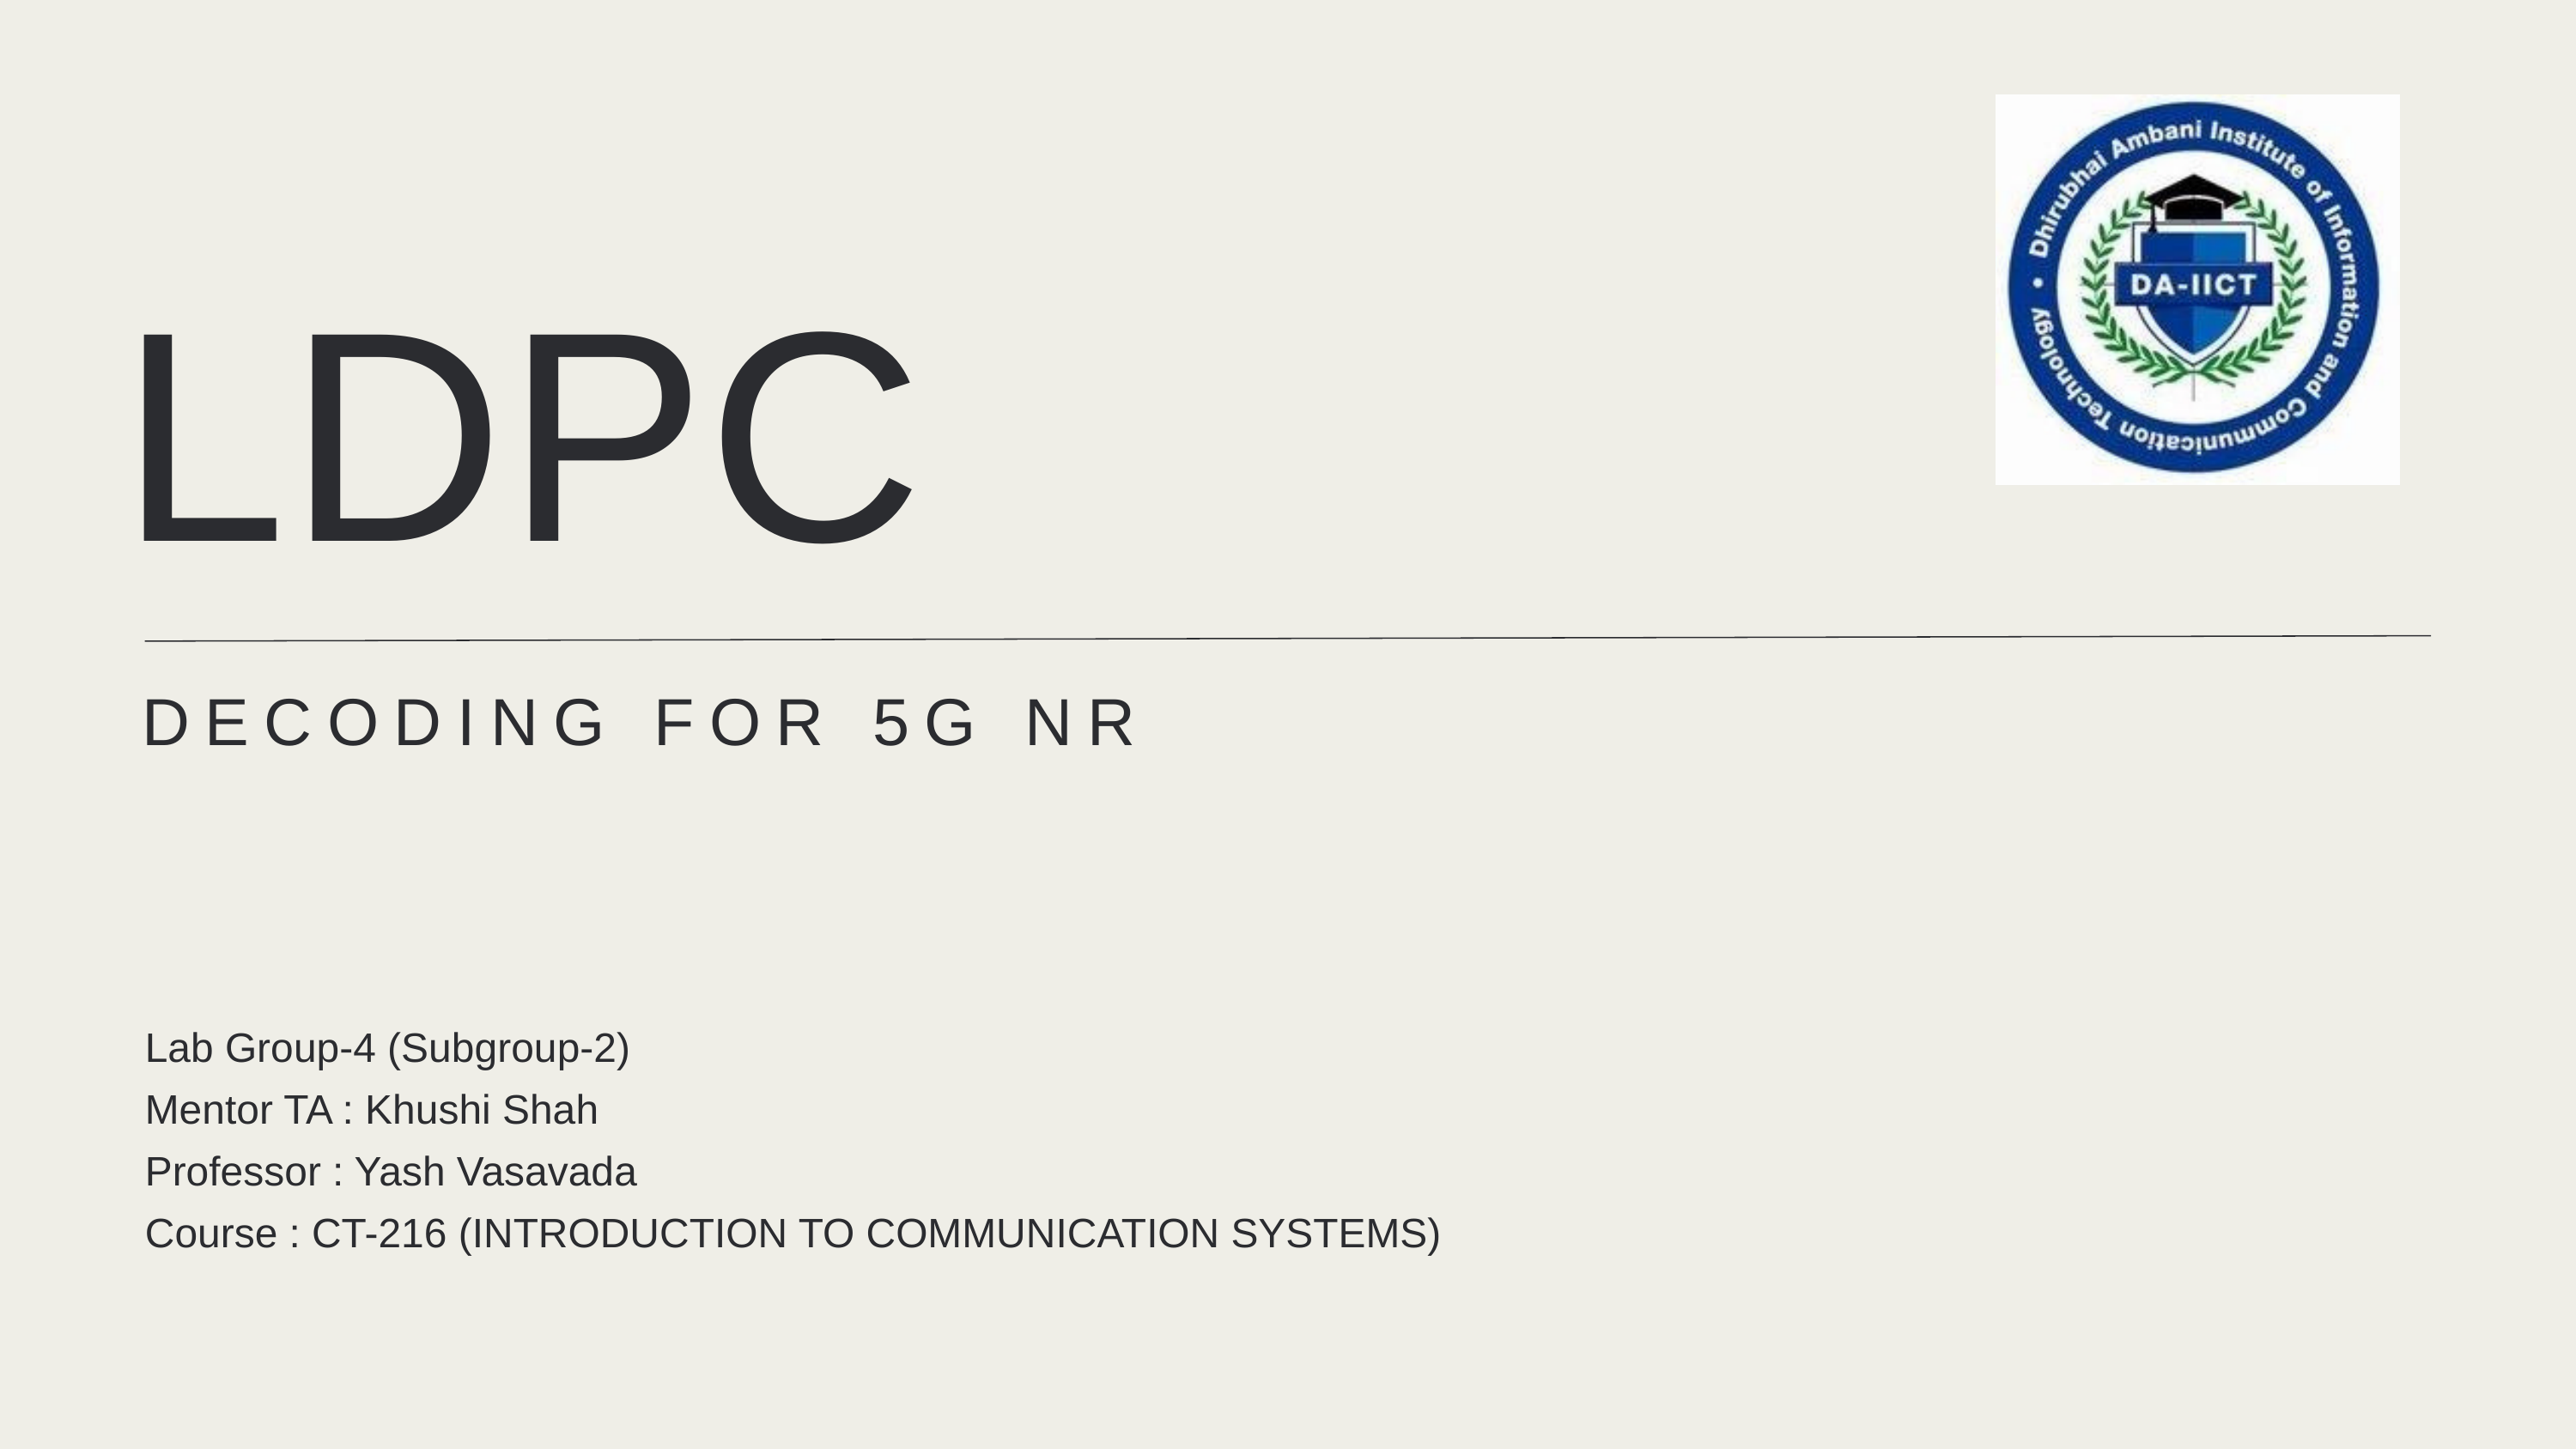

LDPC

DECODING FOR 5G NR
Lab Group-4 (Subgroup-2)
Mentor TA : Khushi Shah
Professor : Yash Vasavada
Course : CT-216 (INTRODUCTION TO COMMUNICATION SYSTEMS)